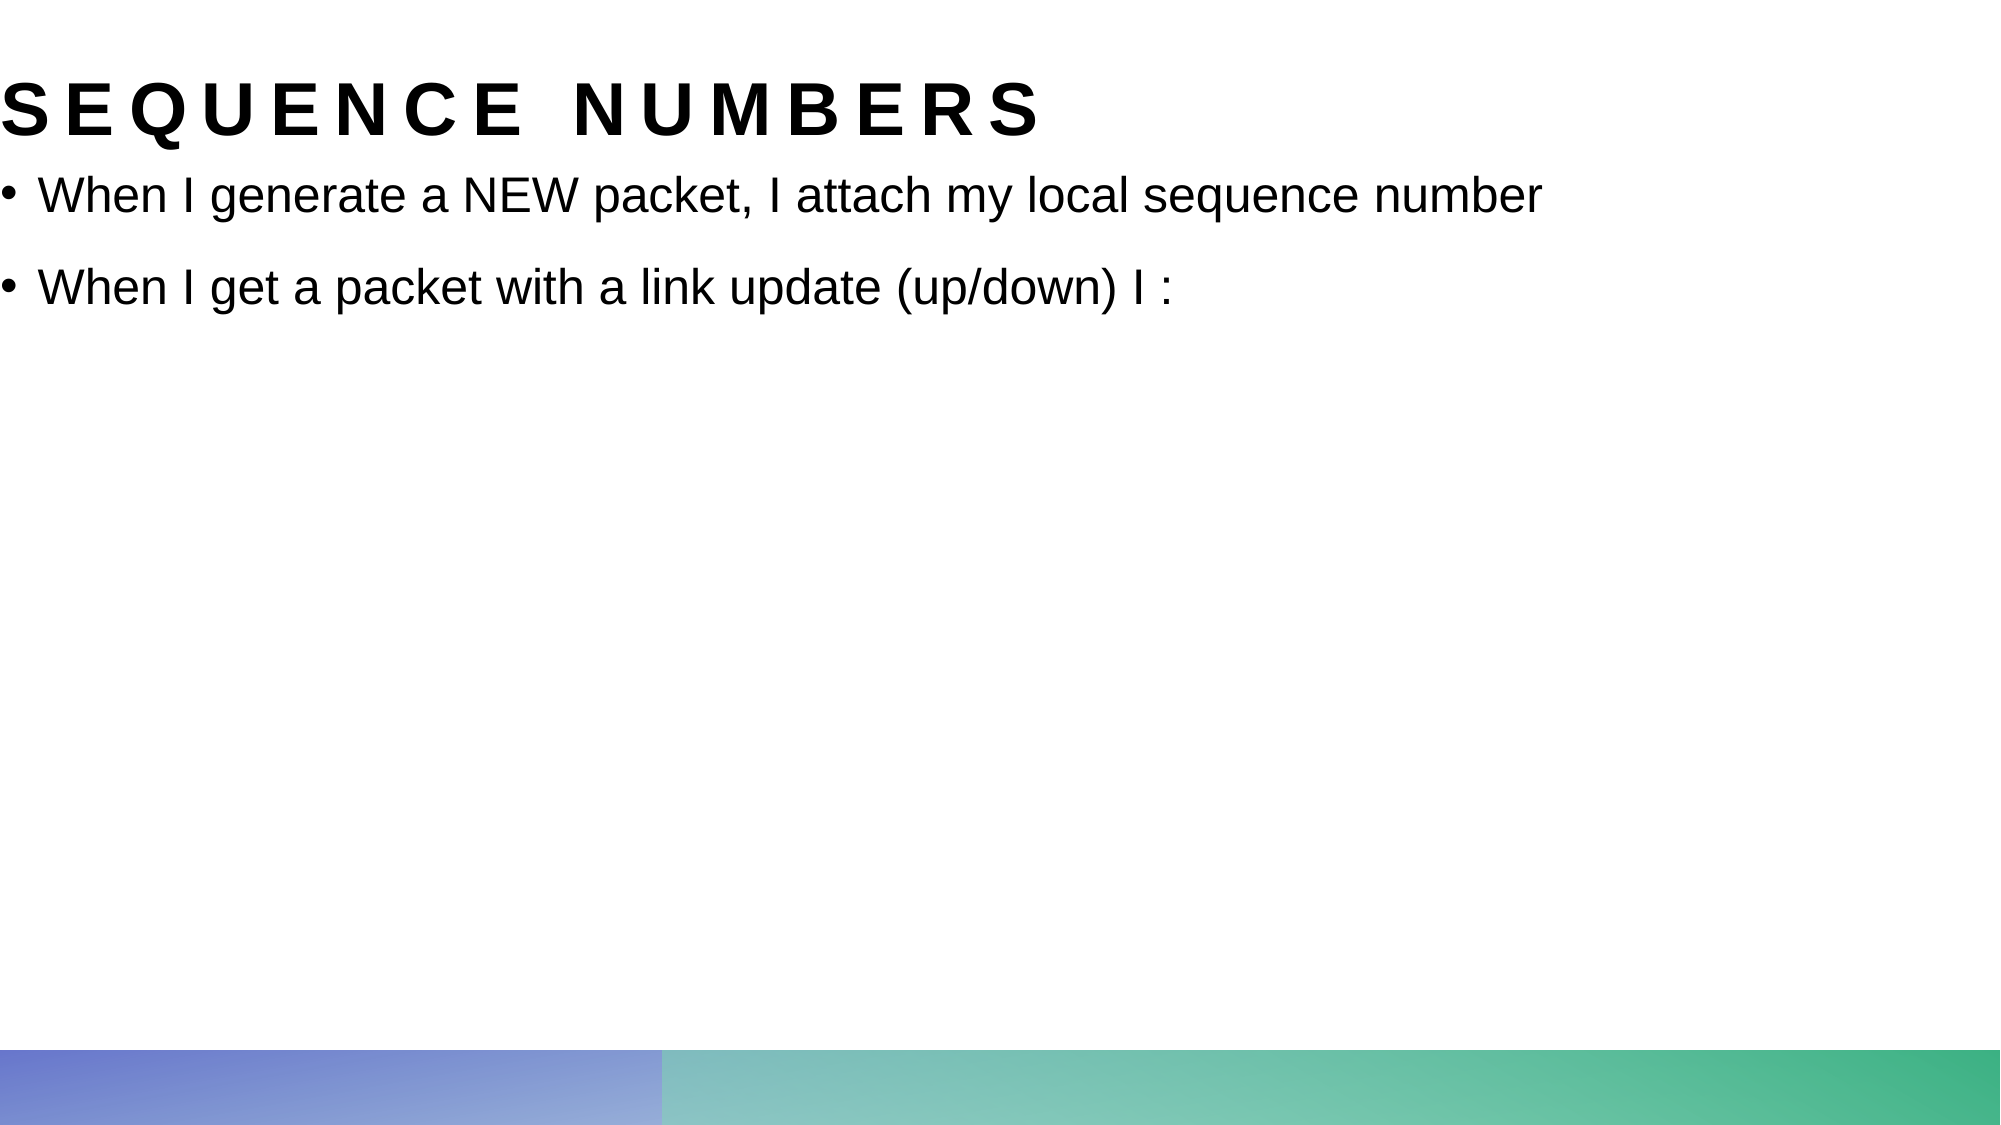

# SEQUENCE NUMBERS
When I generate a NEW packet, I attach my local sequence number
When I get a packet with a link update (up/down) I :